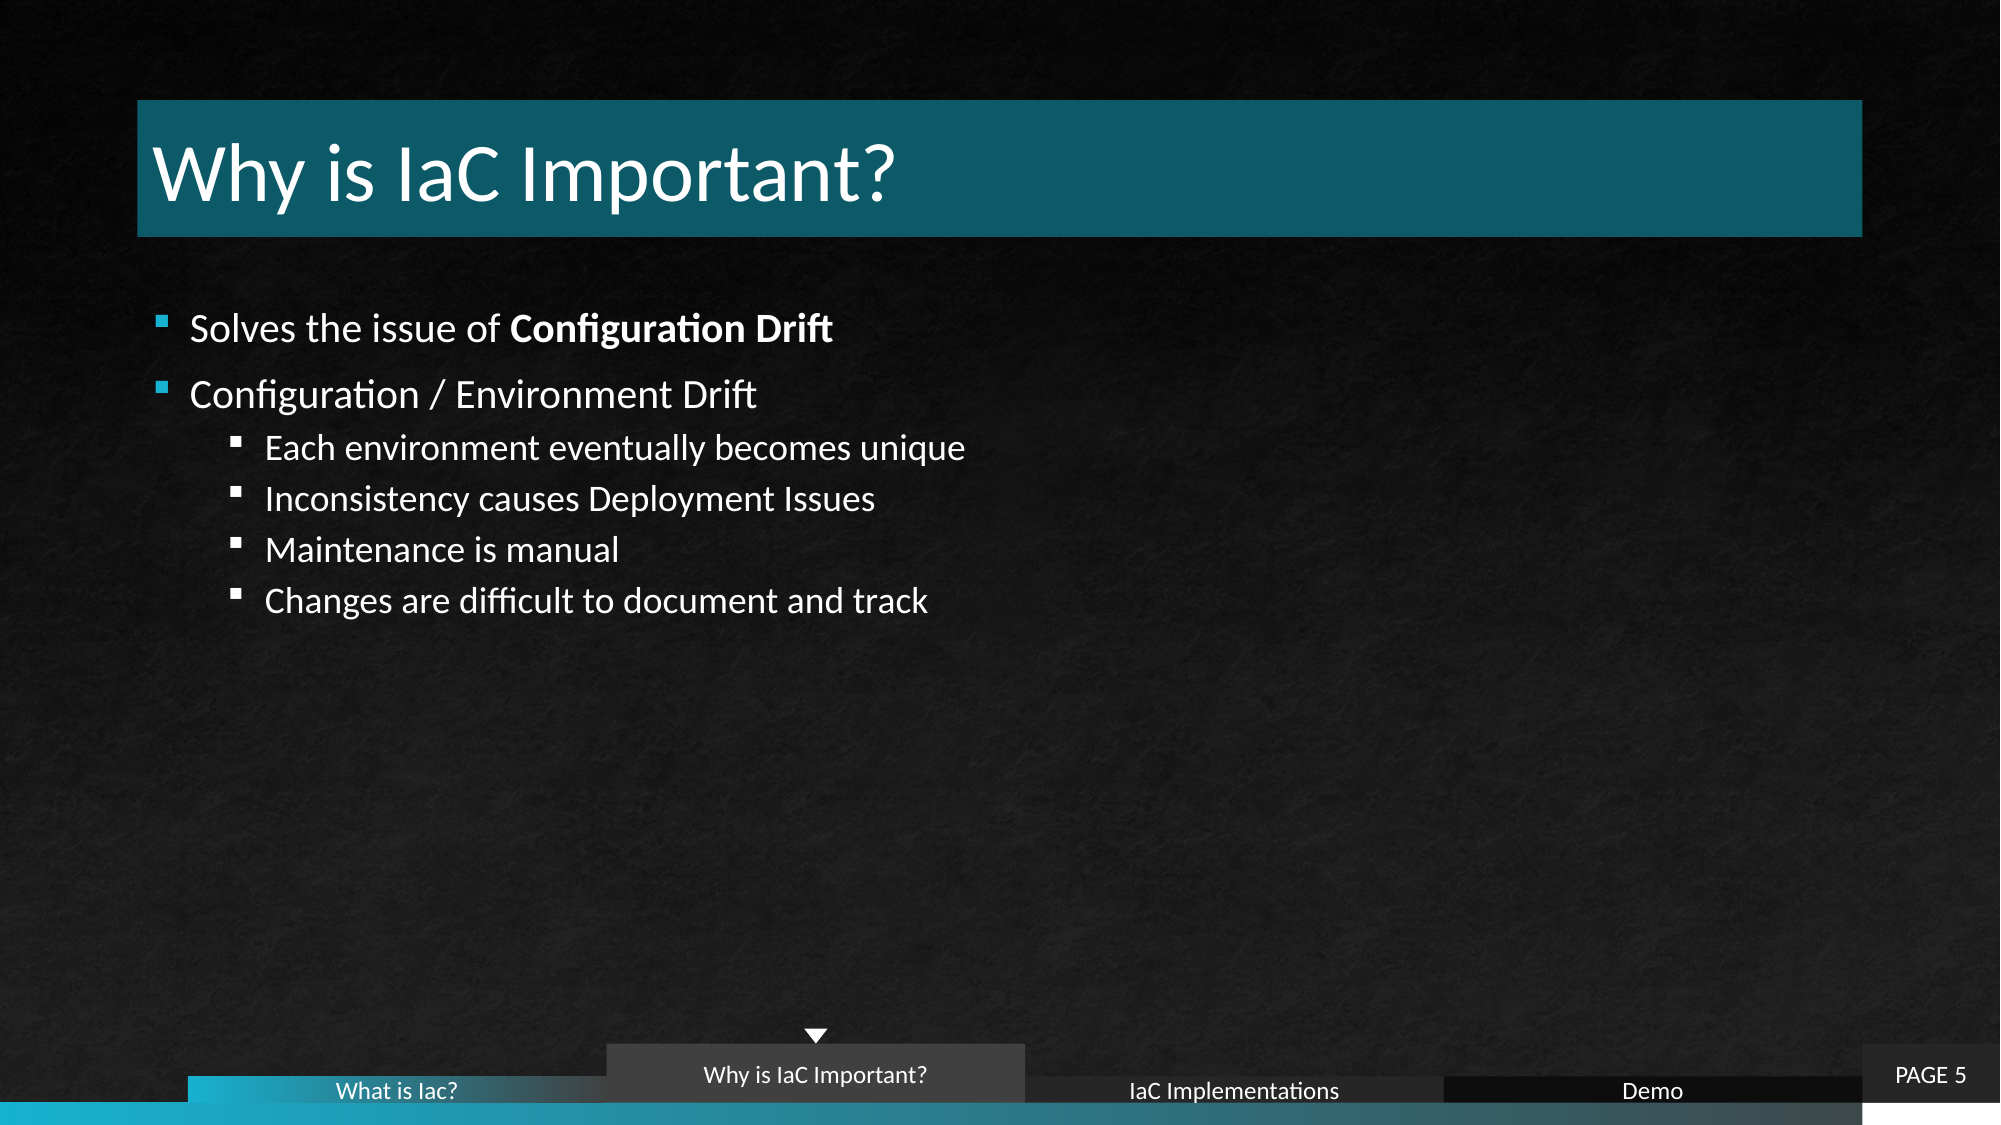

# Why is IaC Important?
Solves the issue of Configuration Drift
Configuration / Environment Drift
Each environment eventually becomes unique
Inconsistency causes Deployment Issues
Maintenance is manual
Changes are difficult to document and track

PAGE 5
Why is IaC Important?
What is Iac?
IaC Implementations
Demo